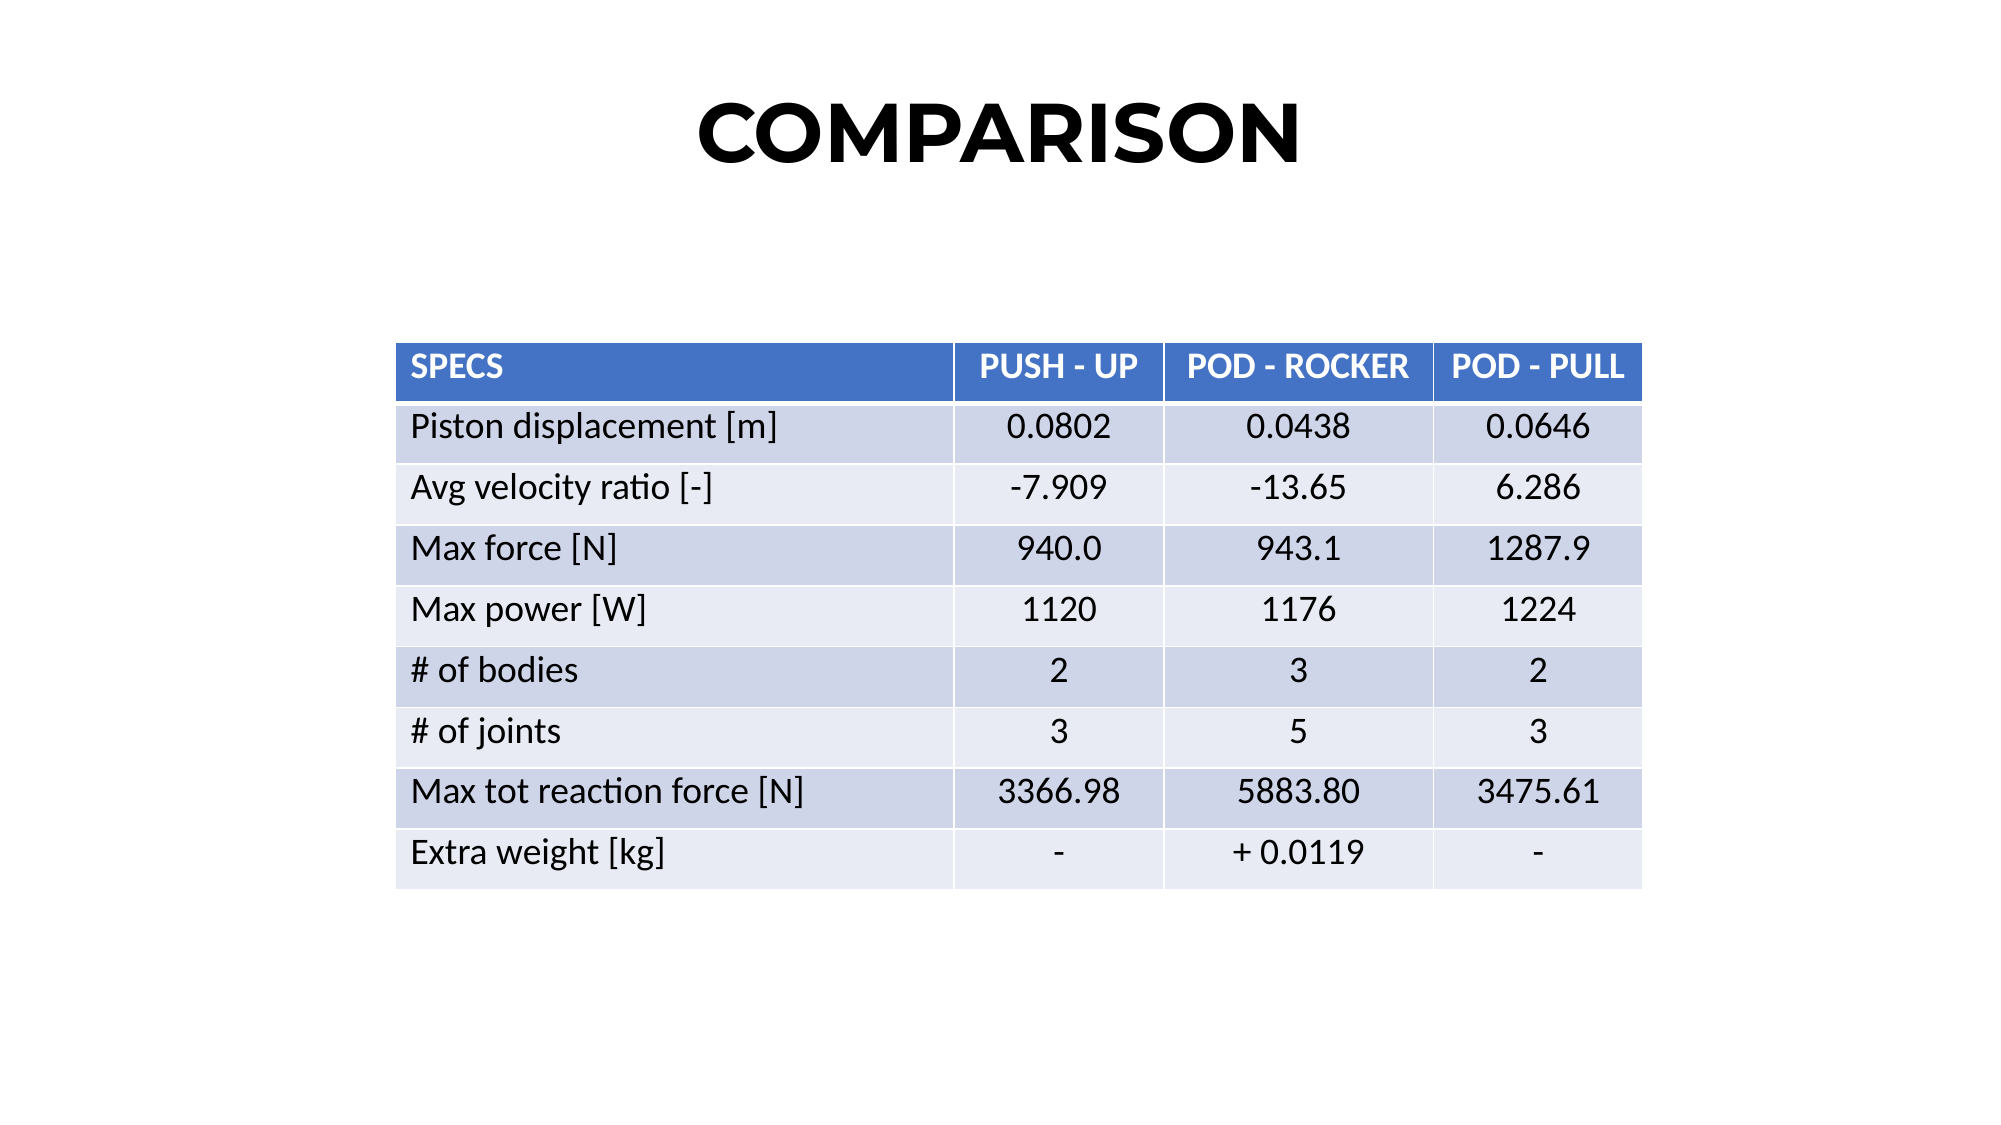

COMPARISON
| SPECS | PUSH - UP | POD - ROCKER | POD - PULL |
| --- | --- | --- | --- |
| Piston displacement [m] | 0.0802 | 0.0438 | 0.0646 |
| Avg velocity ratio [-] | -7.909 | -13.65 | 6.286 |
| Max force [N] | 940.0 | 943.1 | 1287.9 |
| Max power [W] | 1120 | 1176 | 1224 |
| # of bodies | 2 | 3 | 2 |
| # of joints | 3 | 5 | 3 |
| Max tot reaction force [N] | 3366.98 | 5883.80 | 3475.61 |
| Extra weight [kg] | - | + 0.0119 | - |